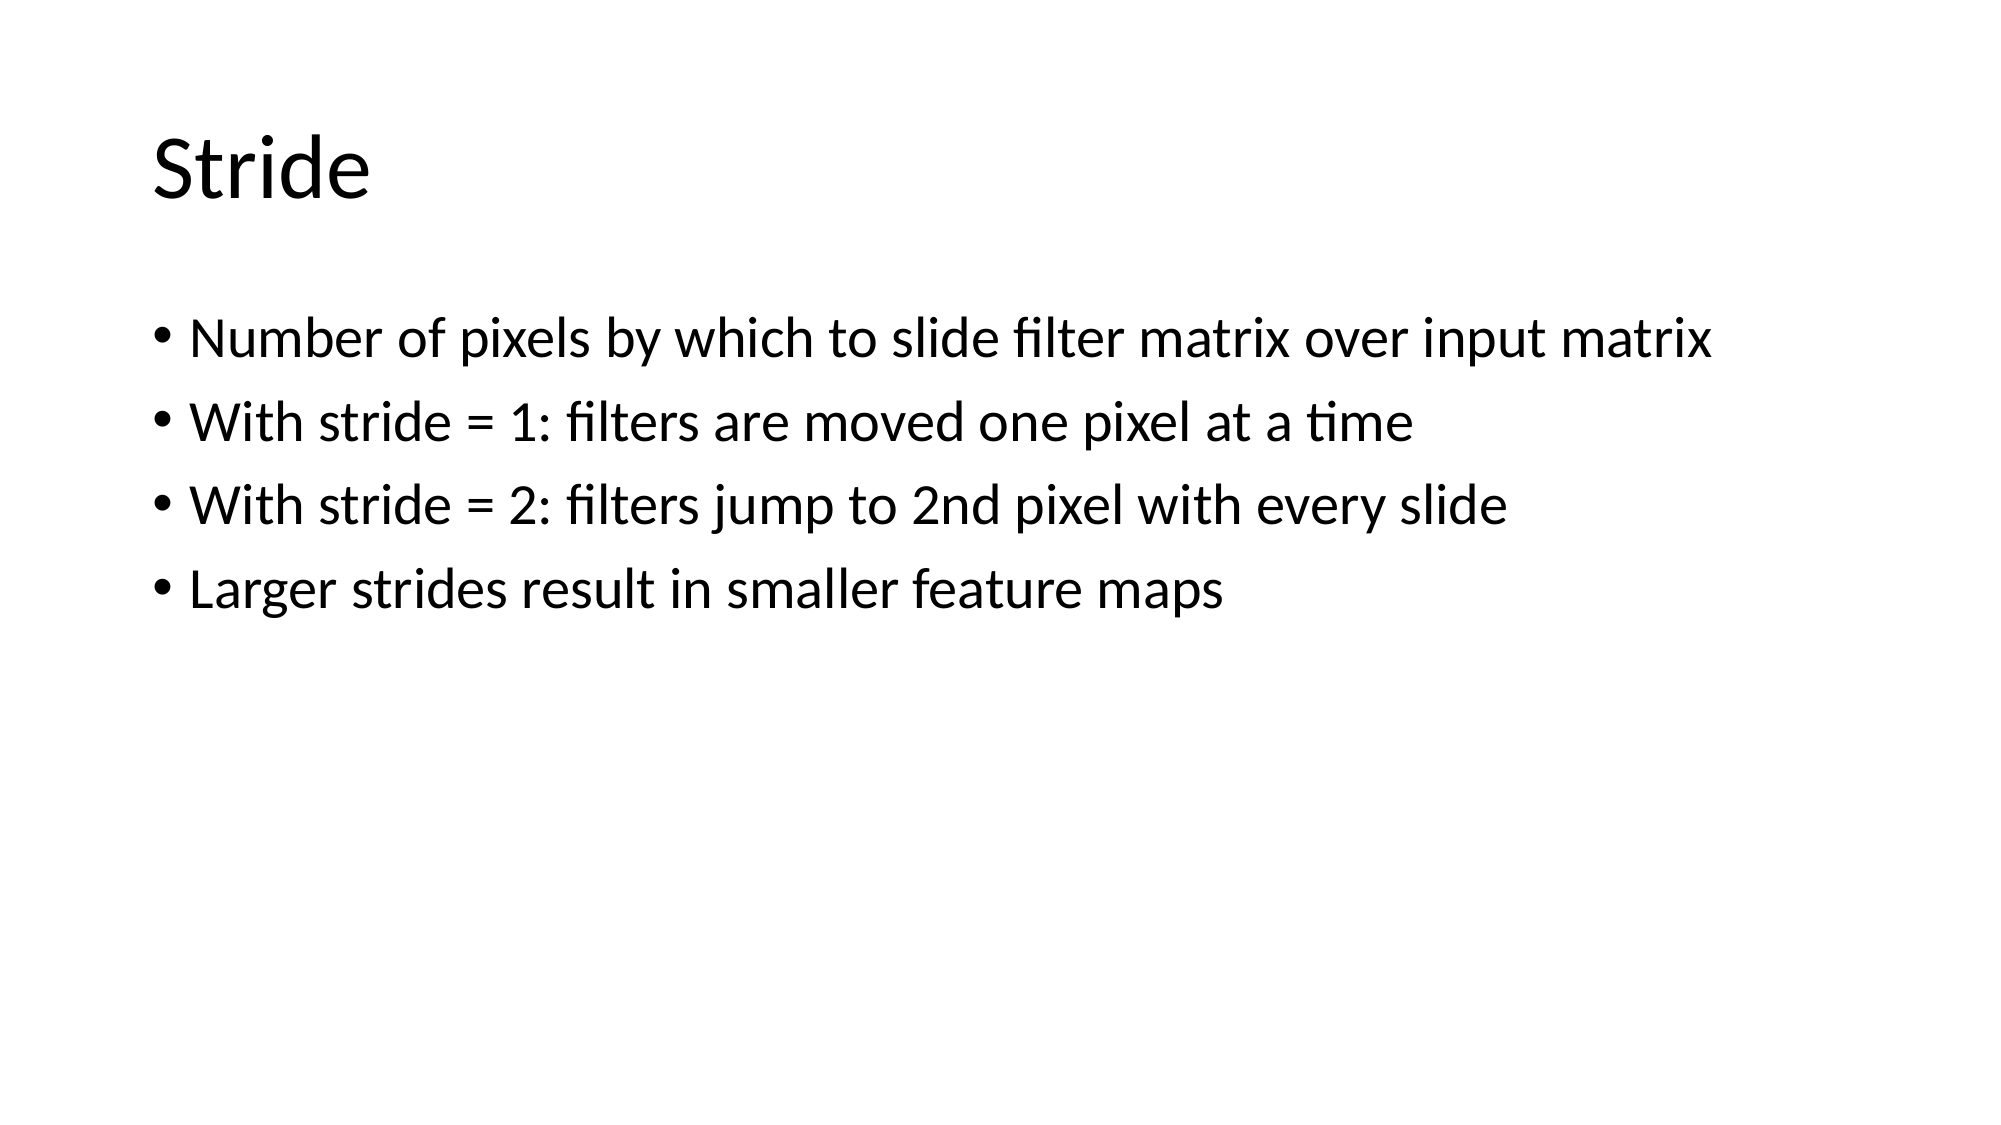

# Stride
Number of pixels by which to slide filter matrix over input matrix
With stride = 1: filters are moved one pixel at a time
With stride = 2: filters jump to 2nd pixel with every slide
Larger strides result in smaller feature maps